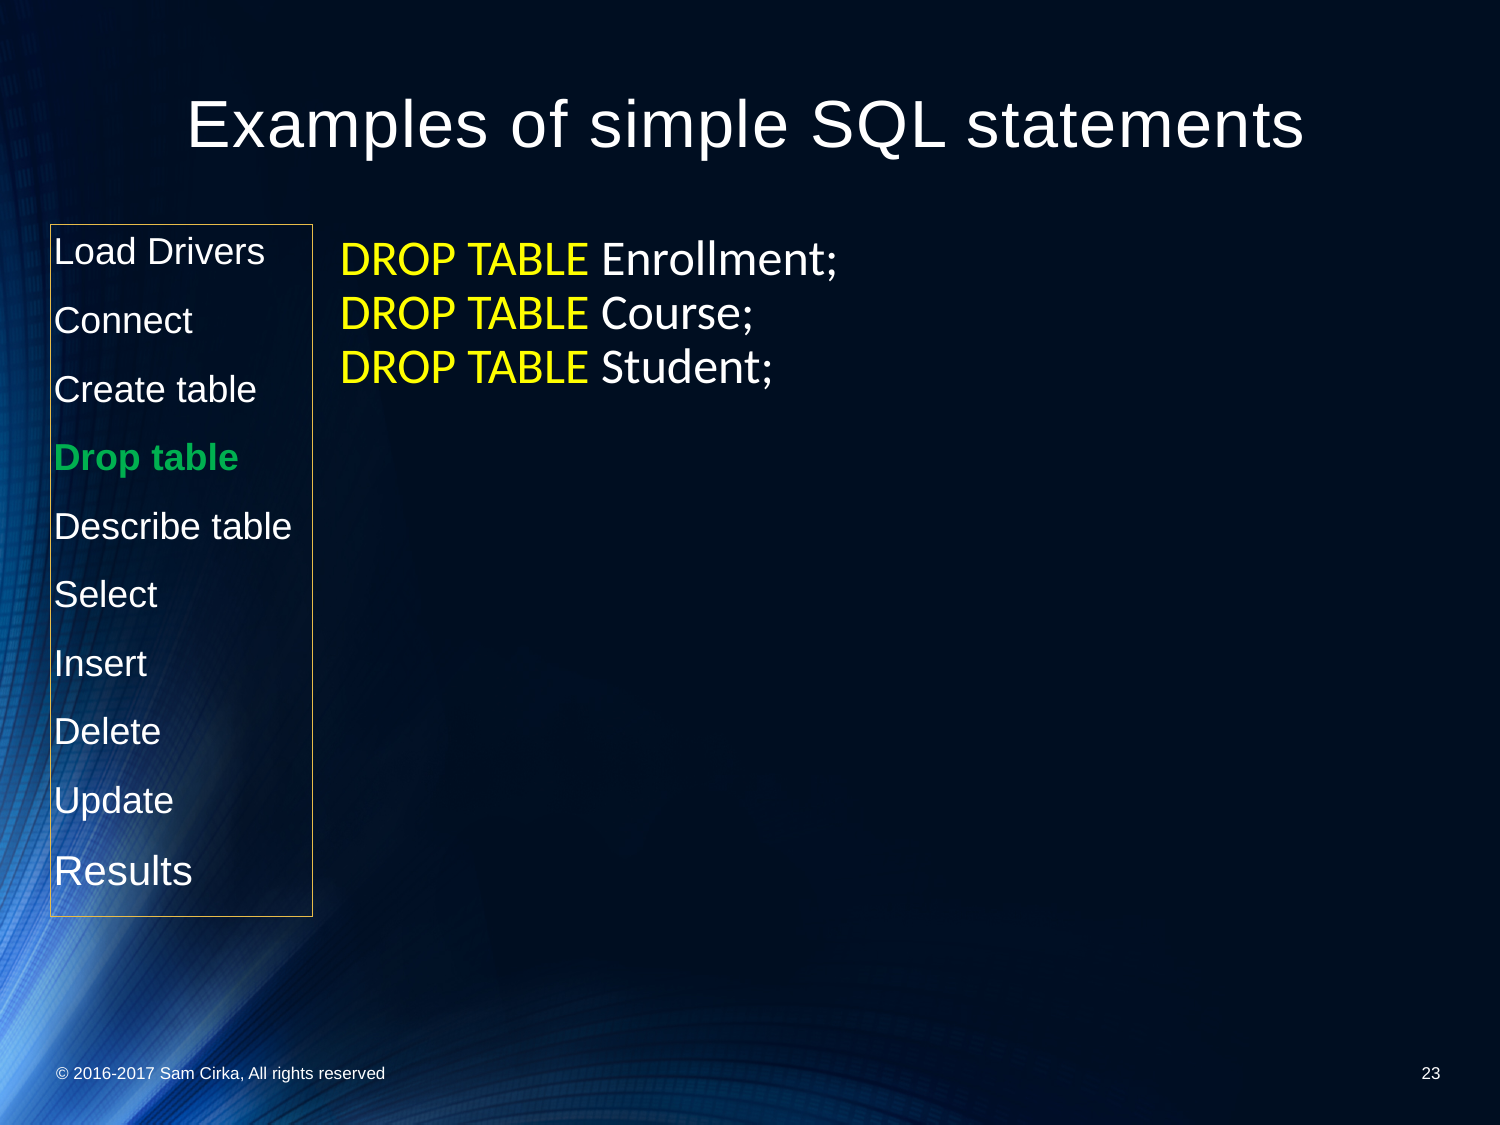

# Examples of simple SQL statements
Load Drivers
Connect
Create table
Drop table
Describe table
Select
Insert
Delete
Update
Results

DROP TABLE Enrollment;
DROP TABLE Course;
DROP TABLE Student;
© 2016-2017 Sam Cirka, All rights reserved
23